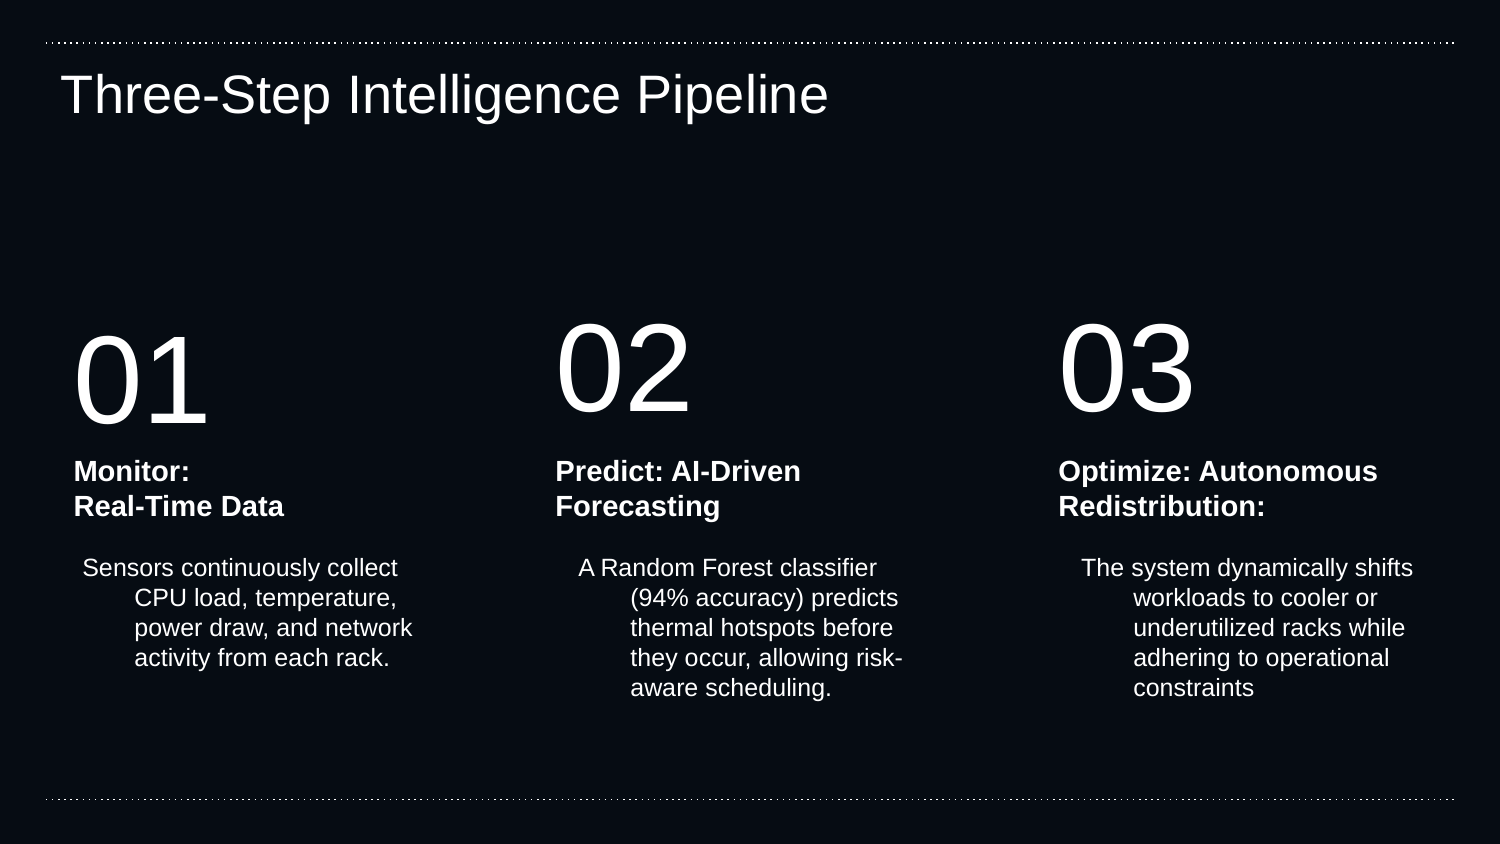

# Three-Step Intelligence Pipeline
02
03
01
Monitor:
Real-Time Data
Predict: AI-Driven Forecasting
Optimize: Autonomous Redistribution:
Sensors continuously collect CPU load, temperature, power draw, and network activity from each rack.
A Random Forest classifier (94% accuracy) predicts thermal hotspots before they occur, allowing risk-aware scheduling.
The system dynamically shifts workloads to cooler or underutilized racks while adhering to operational constraints